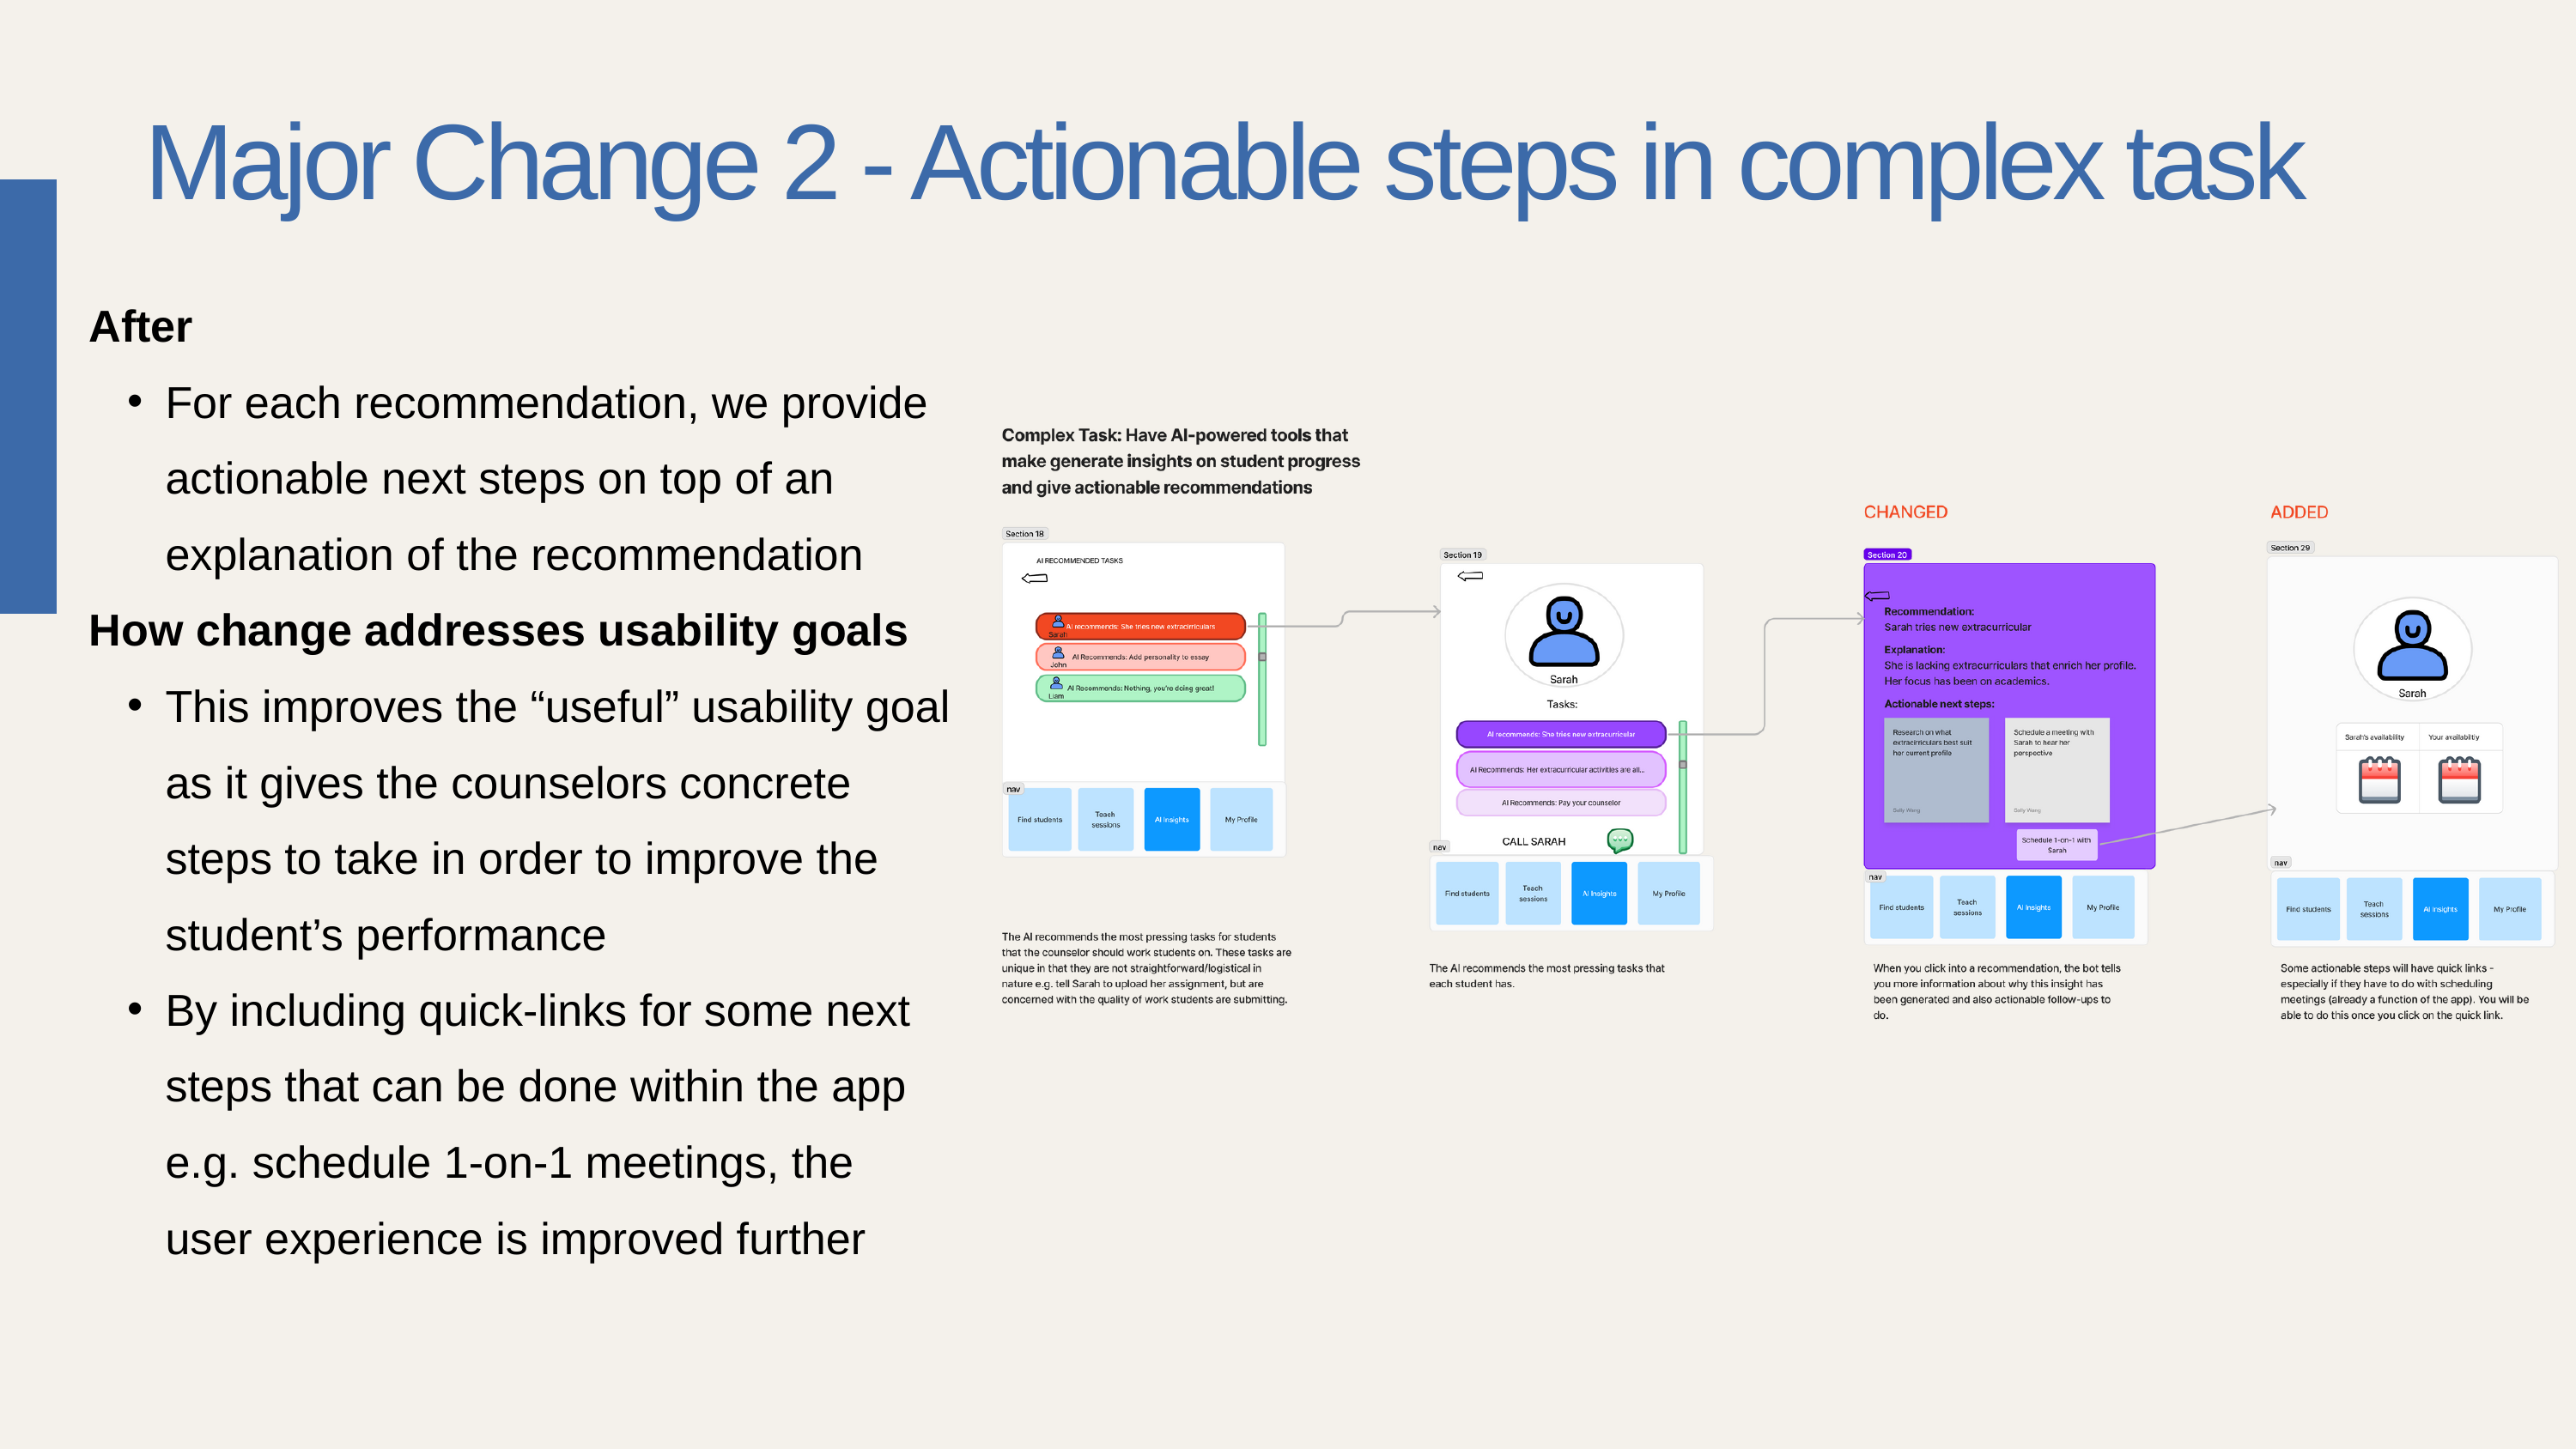

Major Change 2 - Actionable steps in complex task

After
For each recommendation, we provide actionable next steps on top of an explanation of the recommendation
How change addresses usability goals
This improves the “useful” usability goal as it gives the counselors concrete steps to take in order to improve the student’s performance
By including quick-links for some next steps that can be done within the app e.g. schedule 1-on-1 meetings, the user experience is improved further